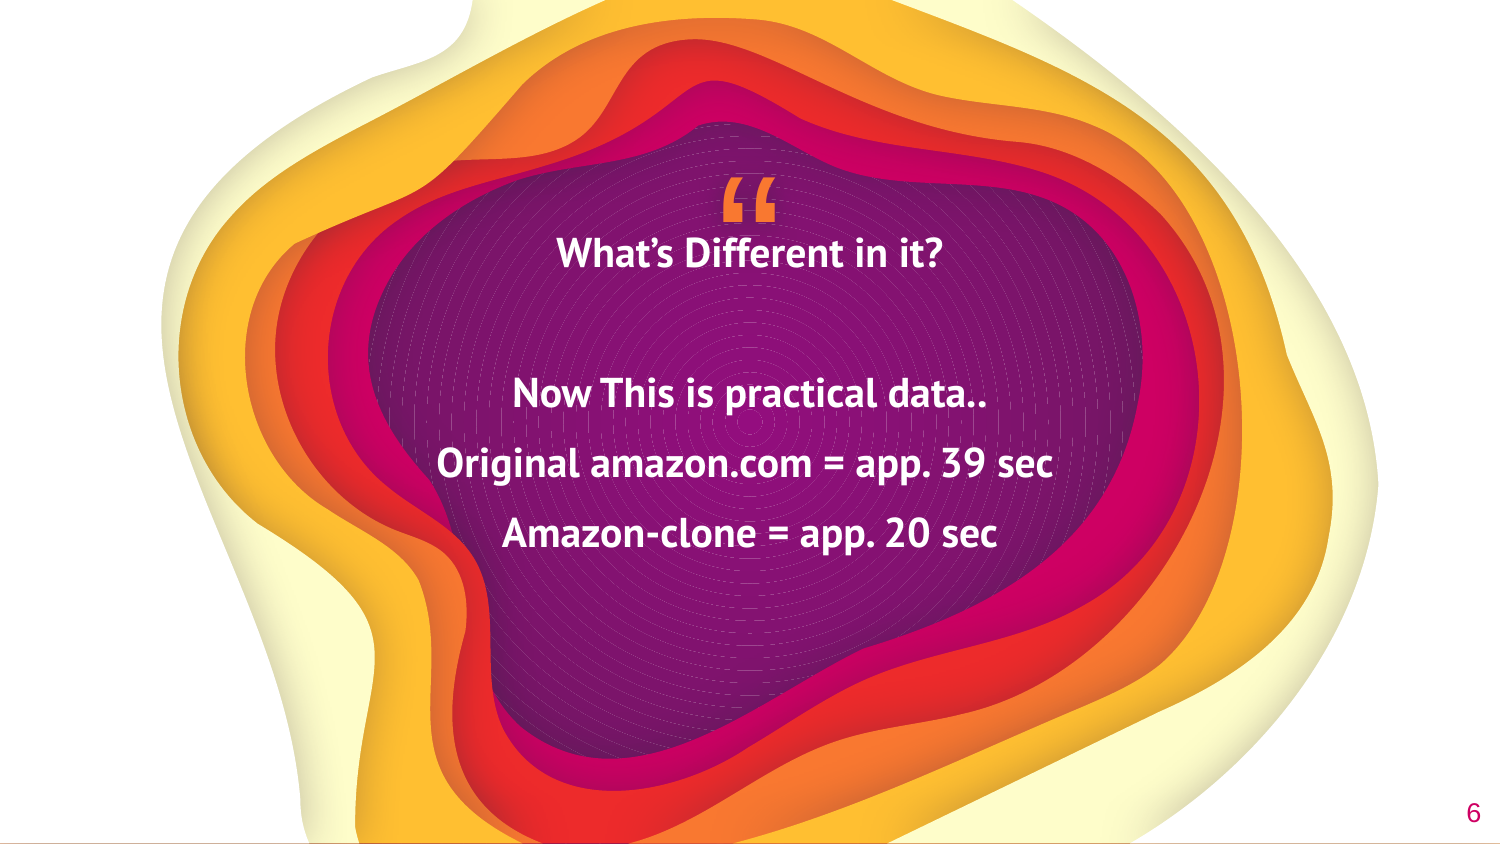

What’s Different in it?

Now This is practical data..
Original amazon.com = app. 39 sec
Amazon-clone = app. 20 sec

6